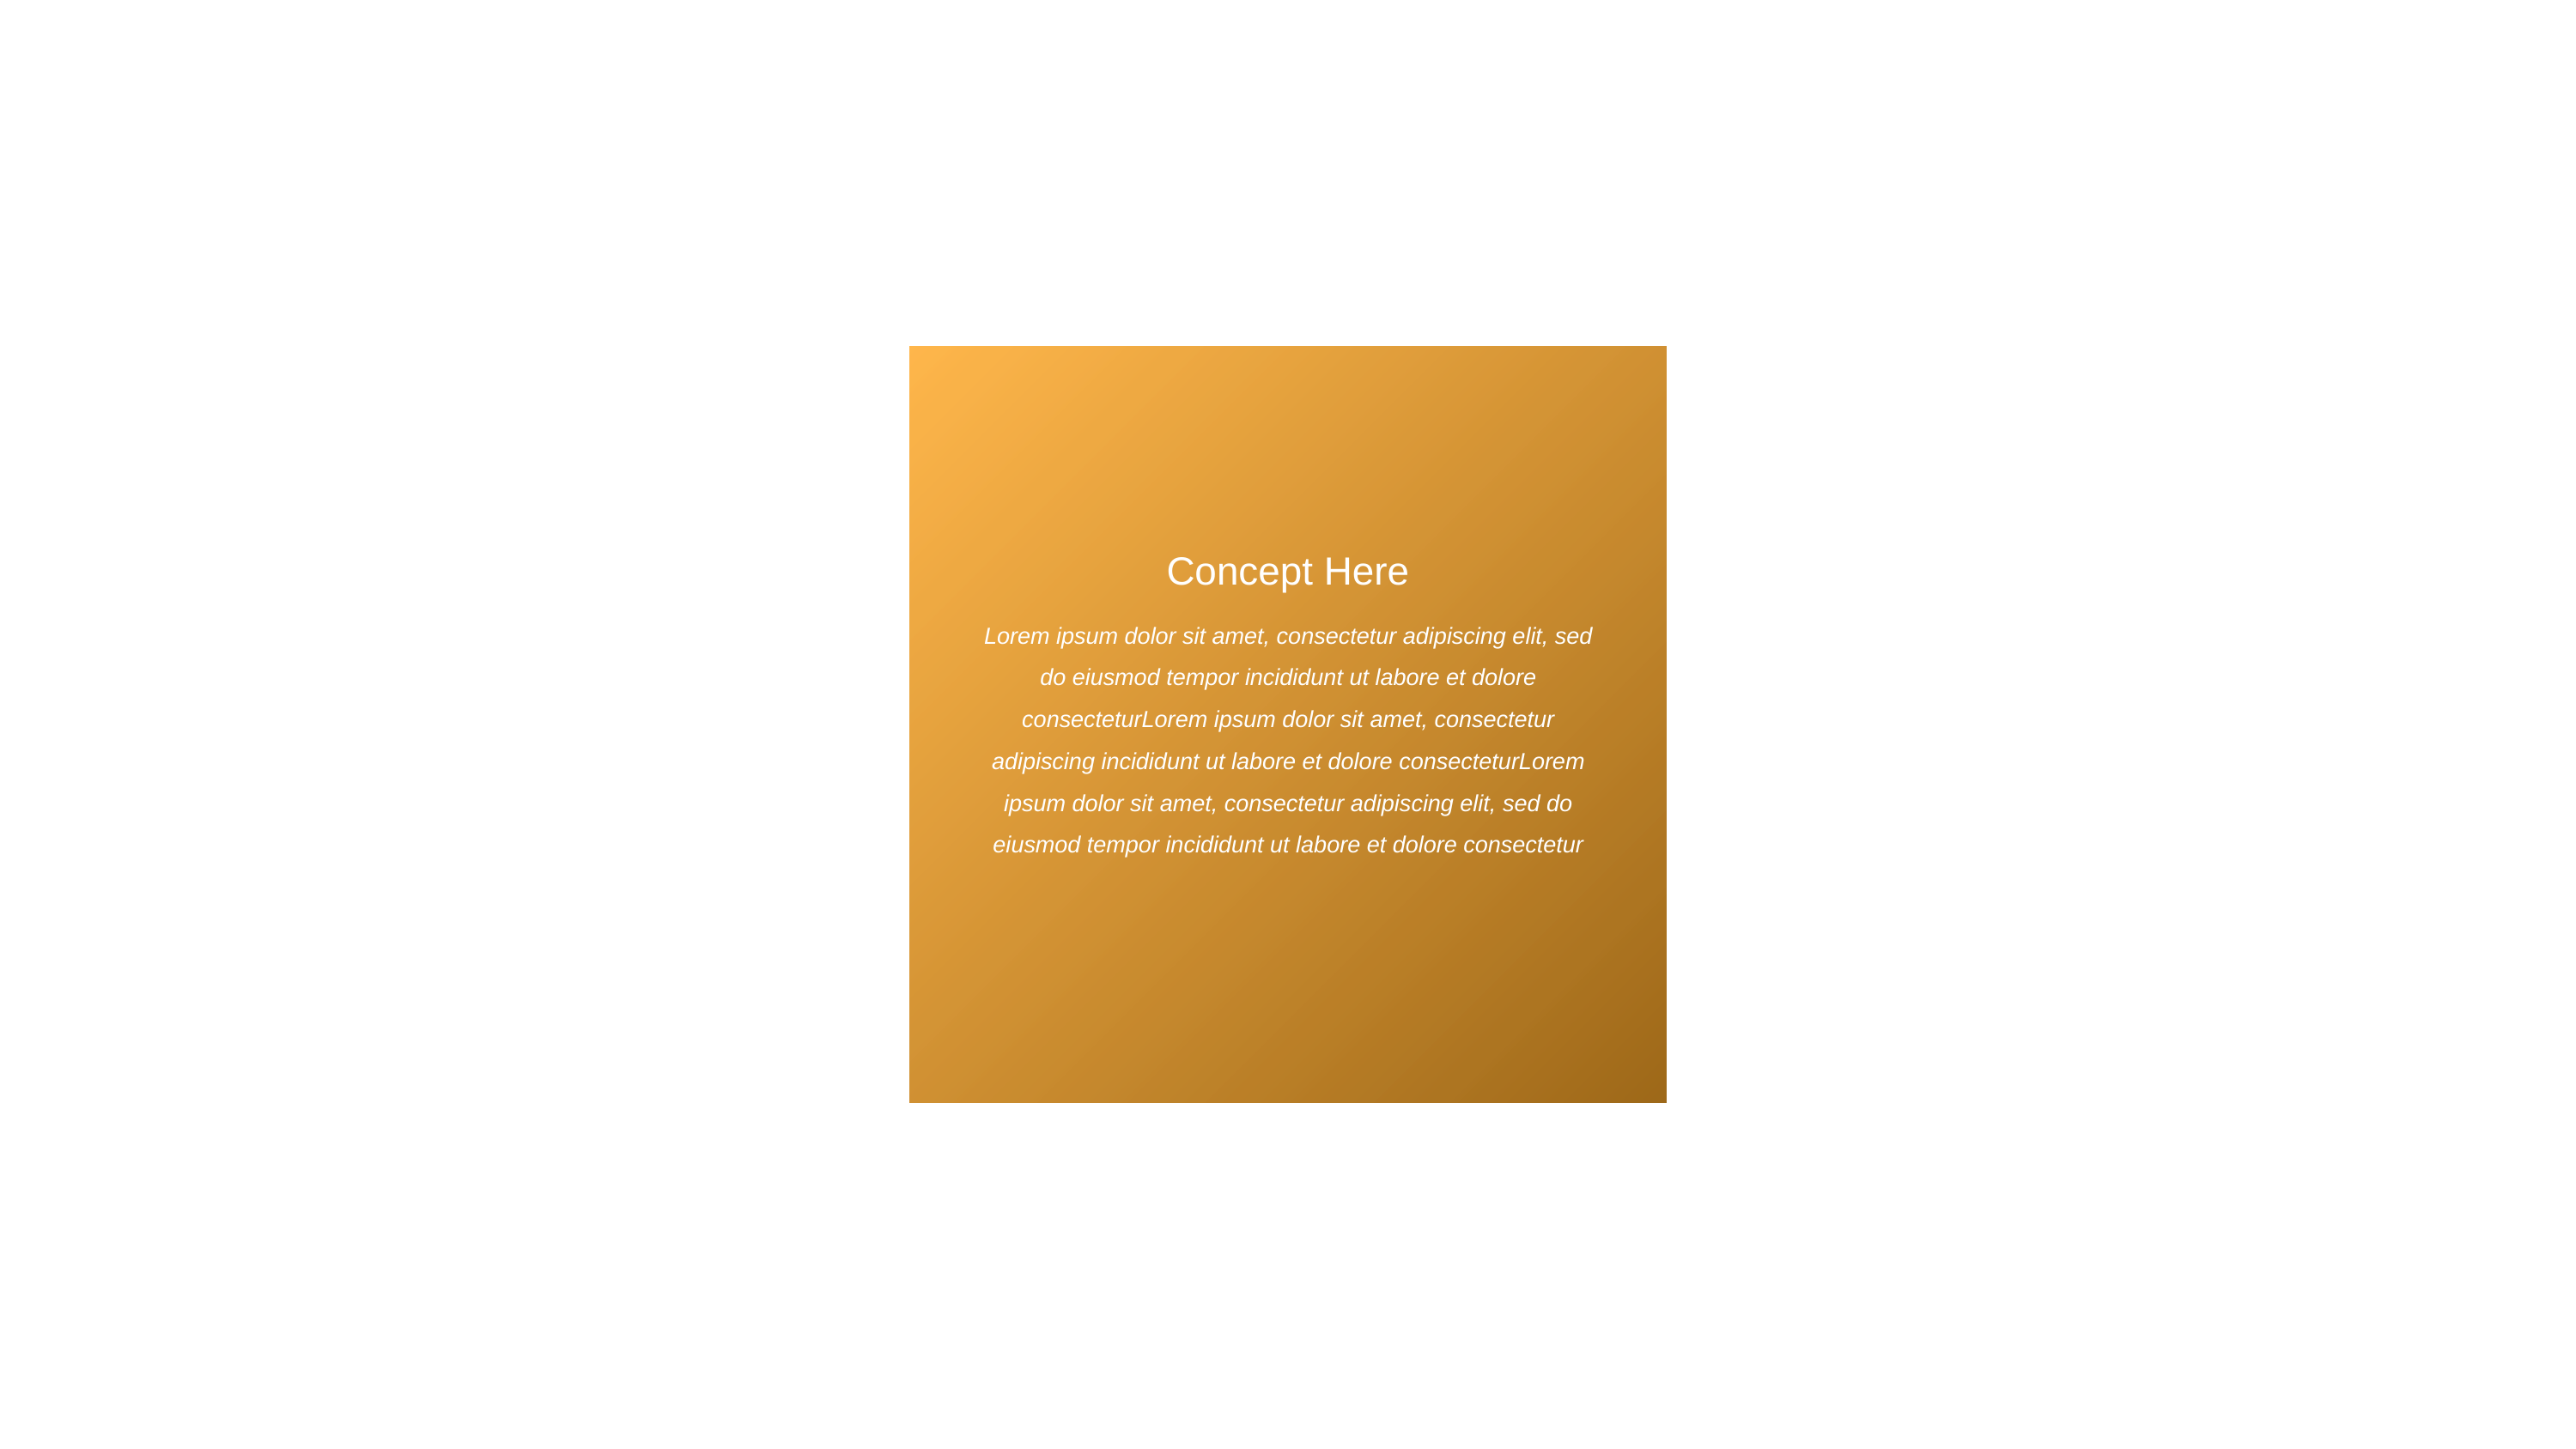

Concept Here
Lorem ipsum dolor sit amet, consectetur adipiscing elit, sed do eiusmod tempor incididunt ut labore et dolore consecteturLorem ipsum dolor sit amet, consectetur adipiscing incididunt ut labore et dolore consecteturLorem ipsum dolor sit amet, consectetur adipiscing elit, sed do eiusmod tempor incididunt ut labore et dolore consectetur